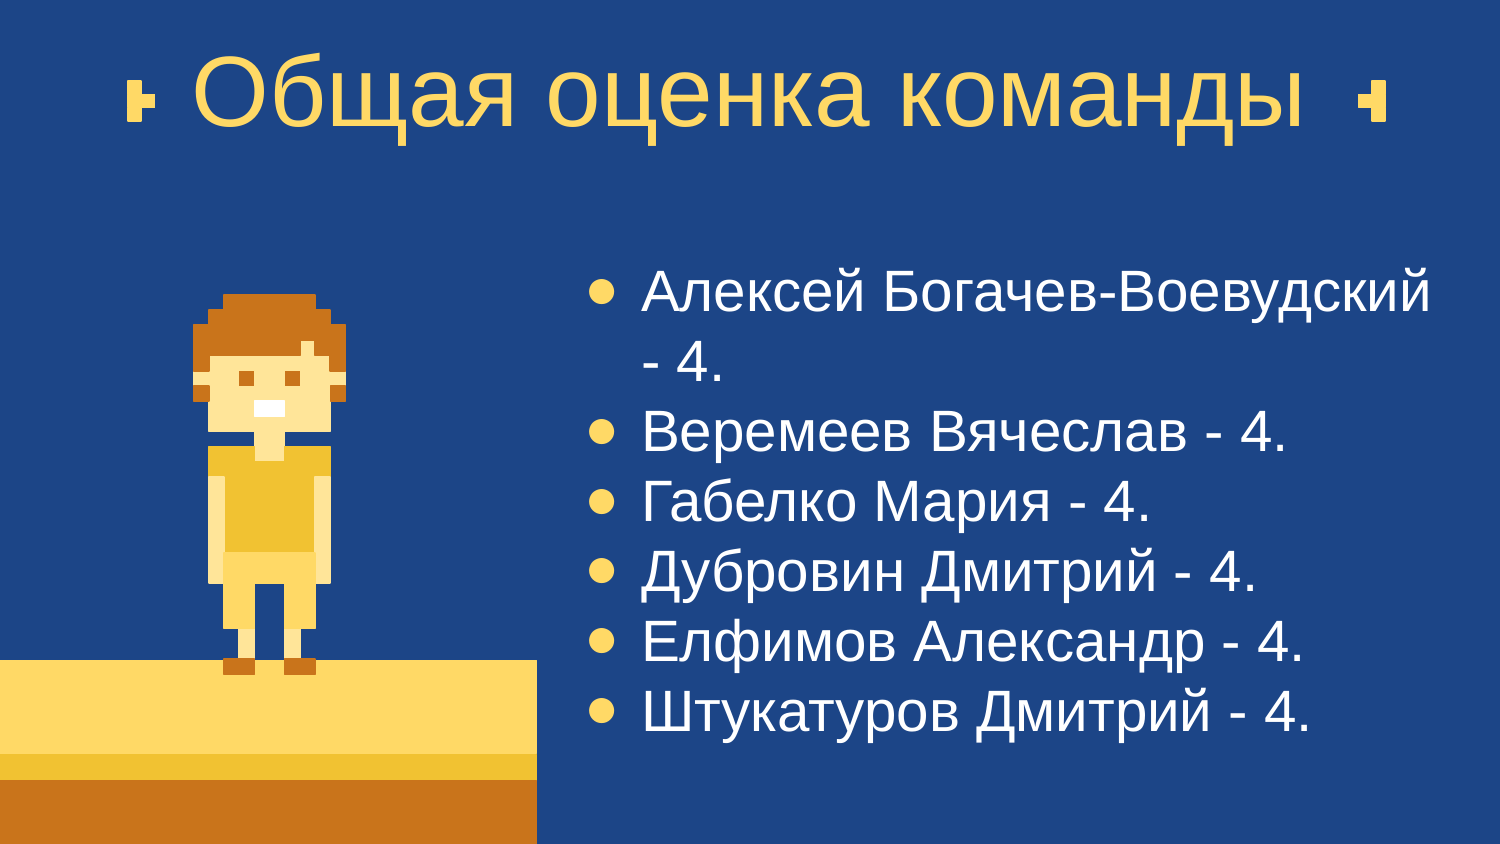

# Общая оценка команды

Алексей Богачев-Воевудский - 4.
Веремеев Вячеслав - 4.
Габелко Мария - 4.
Дубровин Дмитрий - 4.
Елфимов Александр - 4.
Штукатуров Дмитрий - 4.